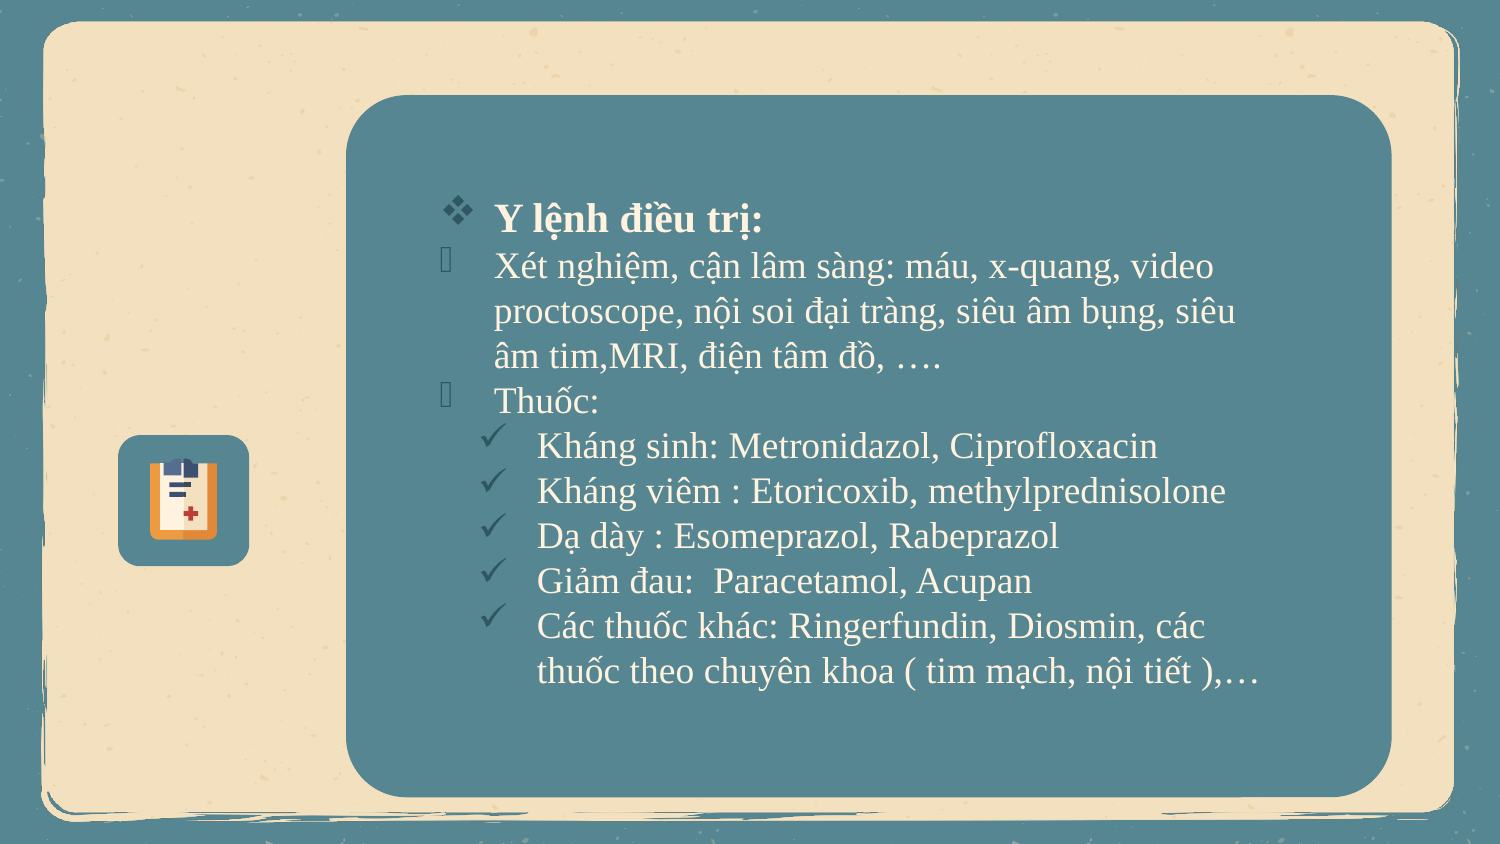

Y lệnh điều trị:
Xét nghiệm, cận lâm sàng: máu, x-quang, video proctoscope, nội soi đại tràng, siêu âm bụng, siêu âm tim,MRI, điện tâm đồ, ….
Thuốc:
Kháng sinh: Metronidazol, Ciprofloxacin
Kháng viêm : Etoricoxib, methylprednisolone
Dạ dày : Esomeprazol, Rabeprazol
Giảm đau:  Paracetamol, Acupan
Các thuốc khác: Ringerfundin, Diosmin, các thuốc theo chuyên khoa ( tim mạch, nội tiết ),…